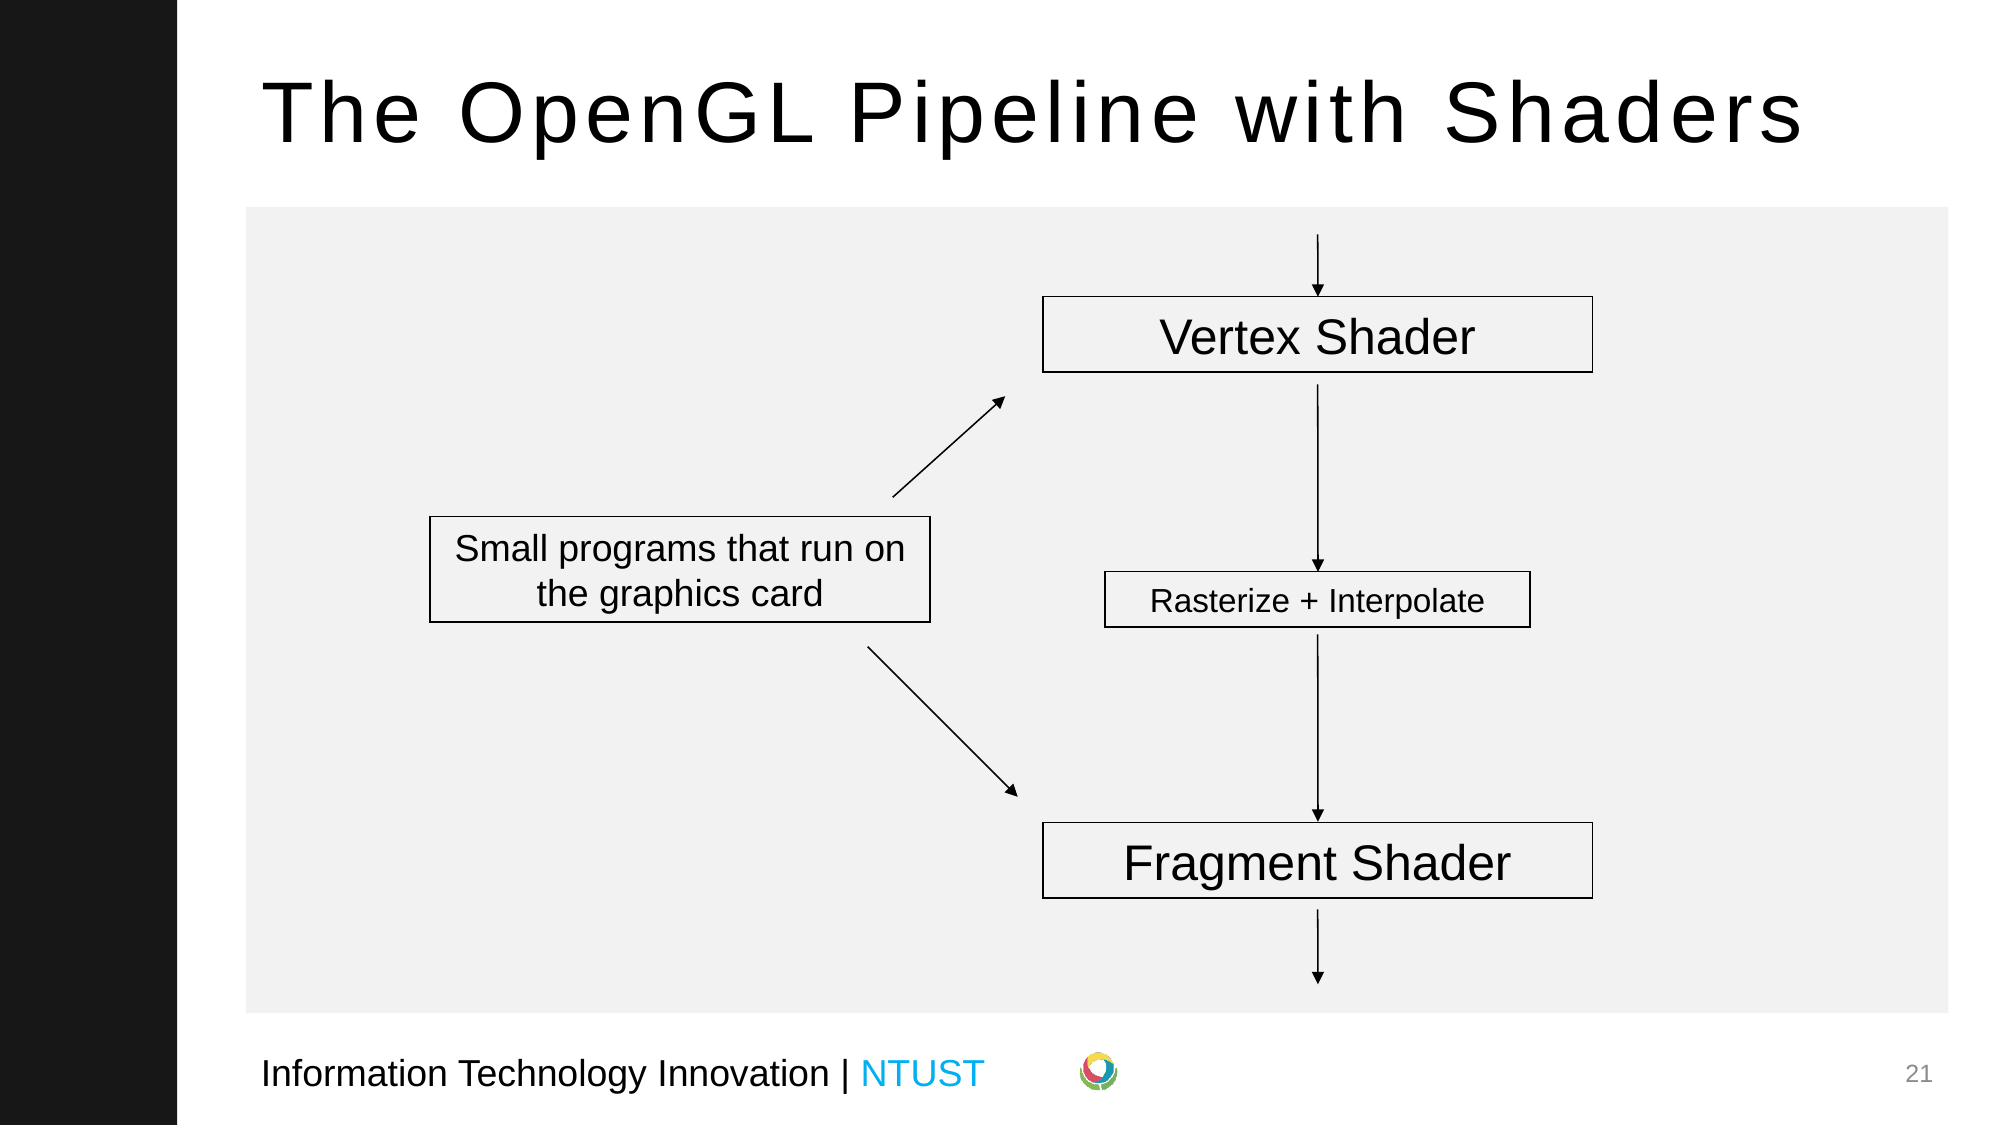

# The OpenGL Pipeline with Shaders

Vertex Shader

Small programs that run on the graphics card
Rasterize + Interpolate

Fragment Shader